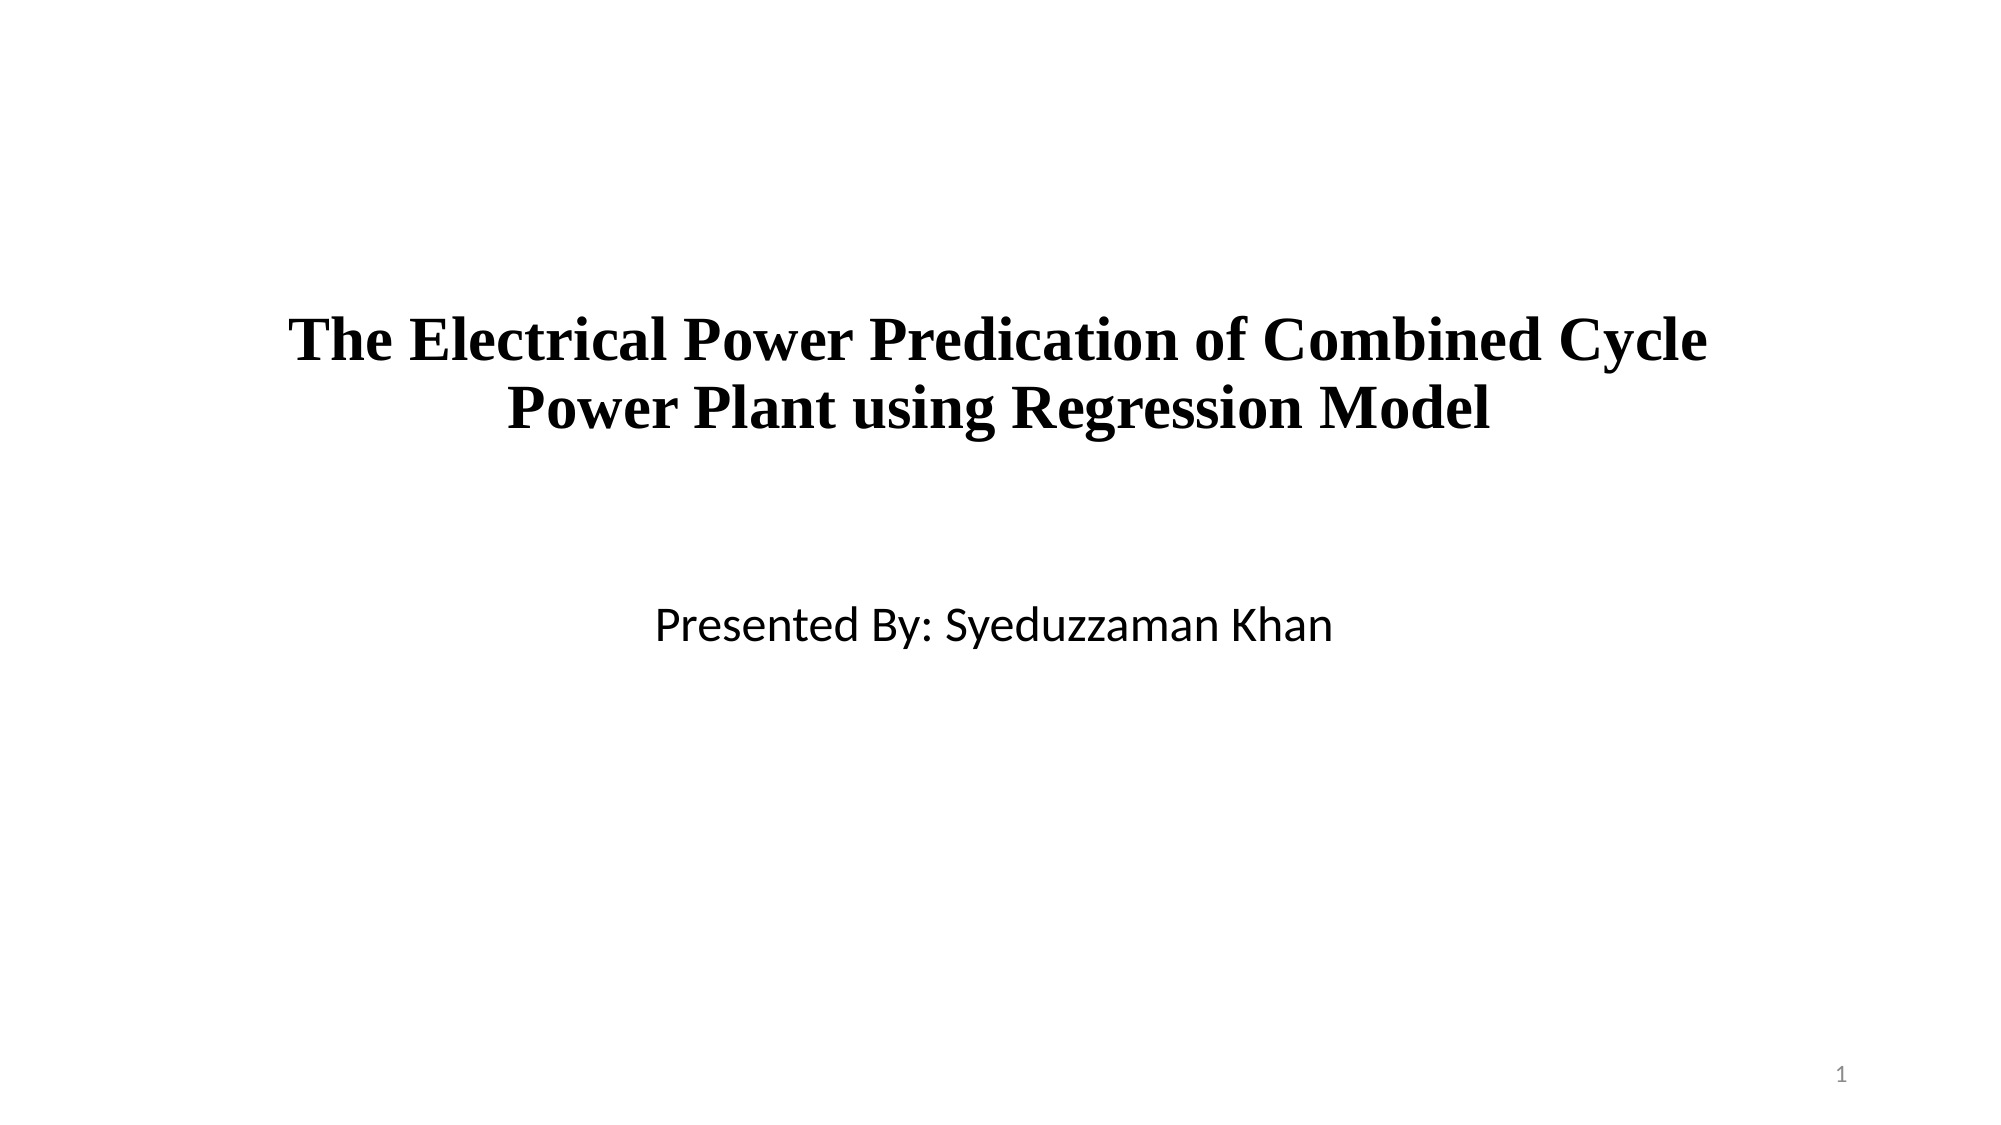

# The Electrical Power Predication of Combined Cycle Power Plant using Regression Model
Presented By: Syeduzzaman Khan
1